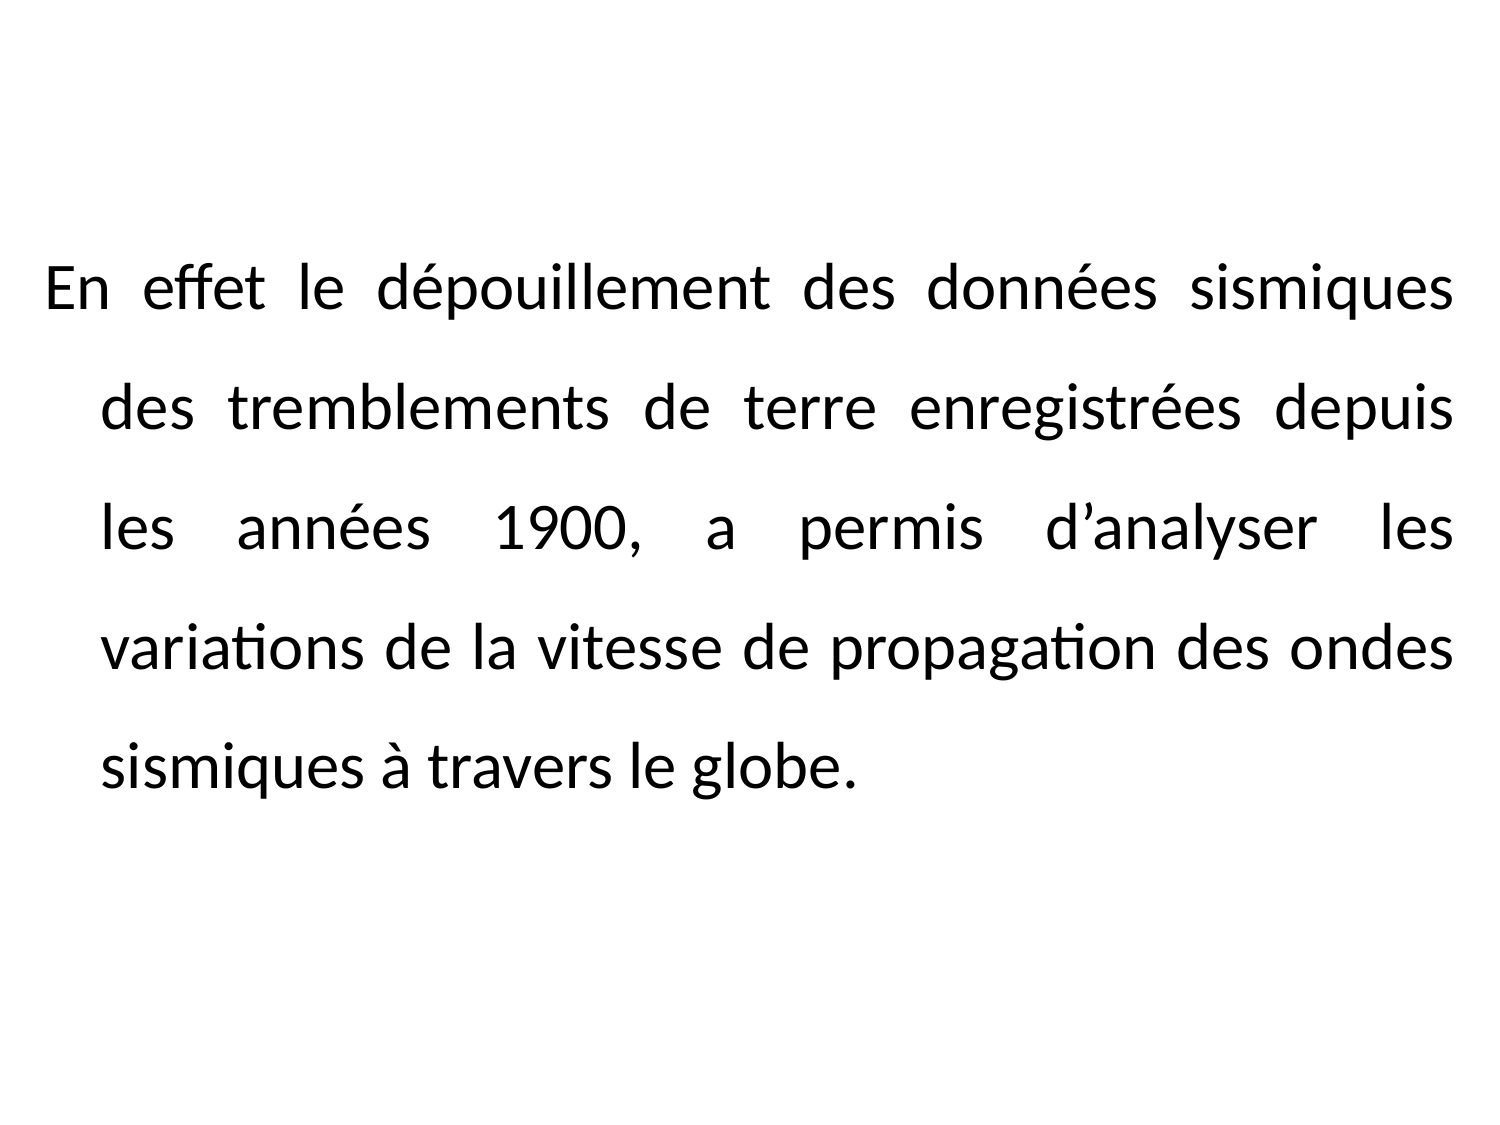

En effet le dépouillement des données sismiques des tremblements de terre enregistrées depuis les années 1900, a permis d’analyser les variations de la vitesse de propagation des ondes sismiques à travers le globe.